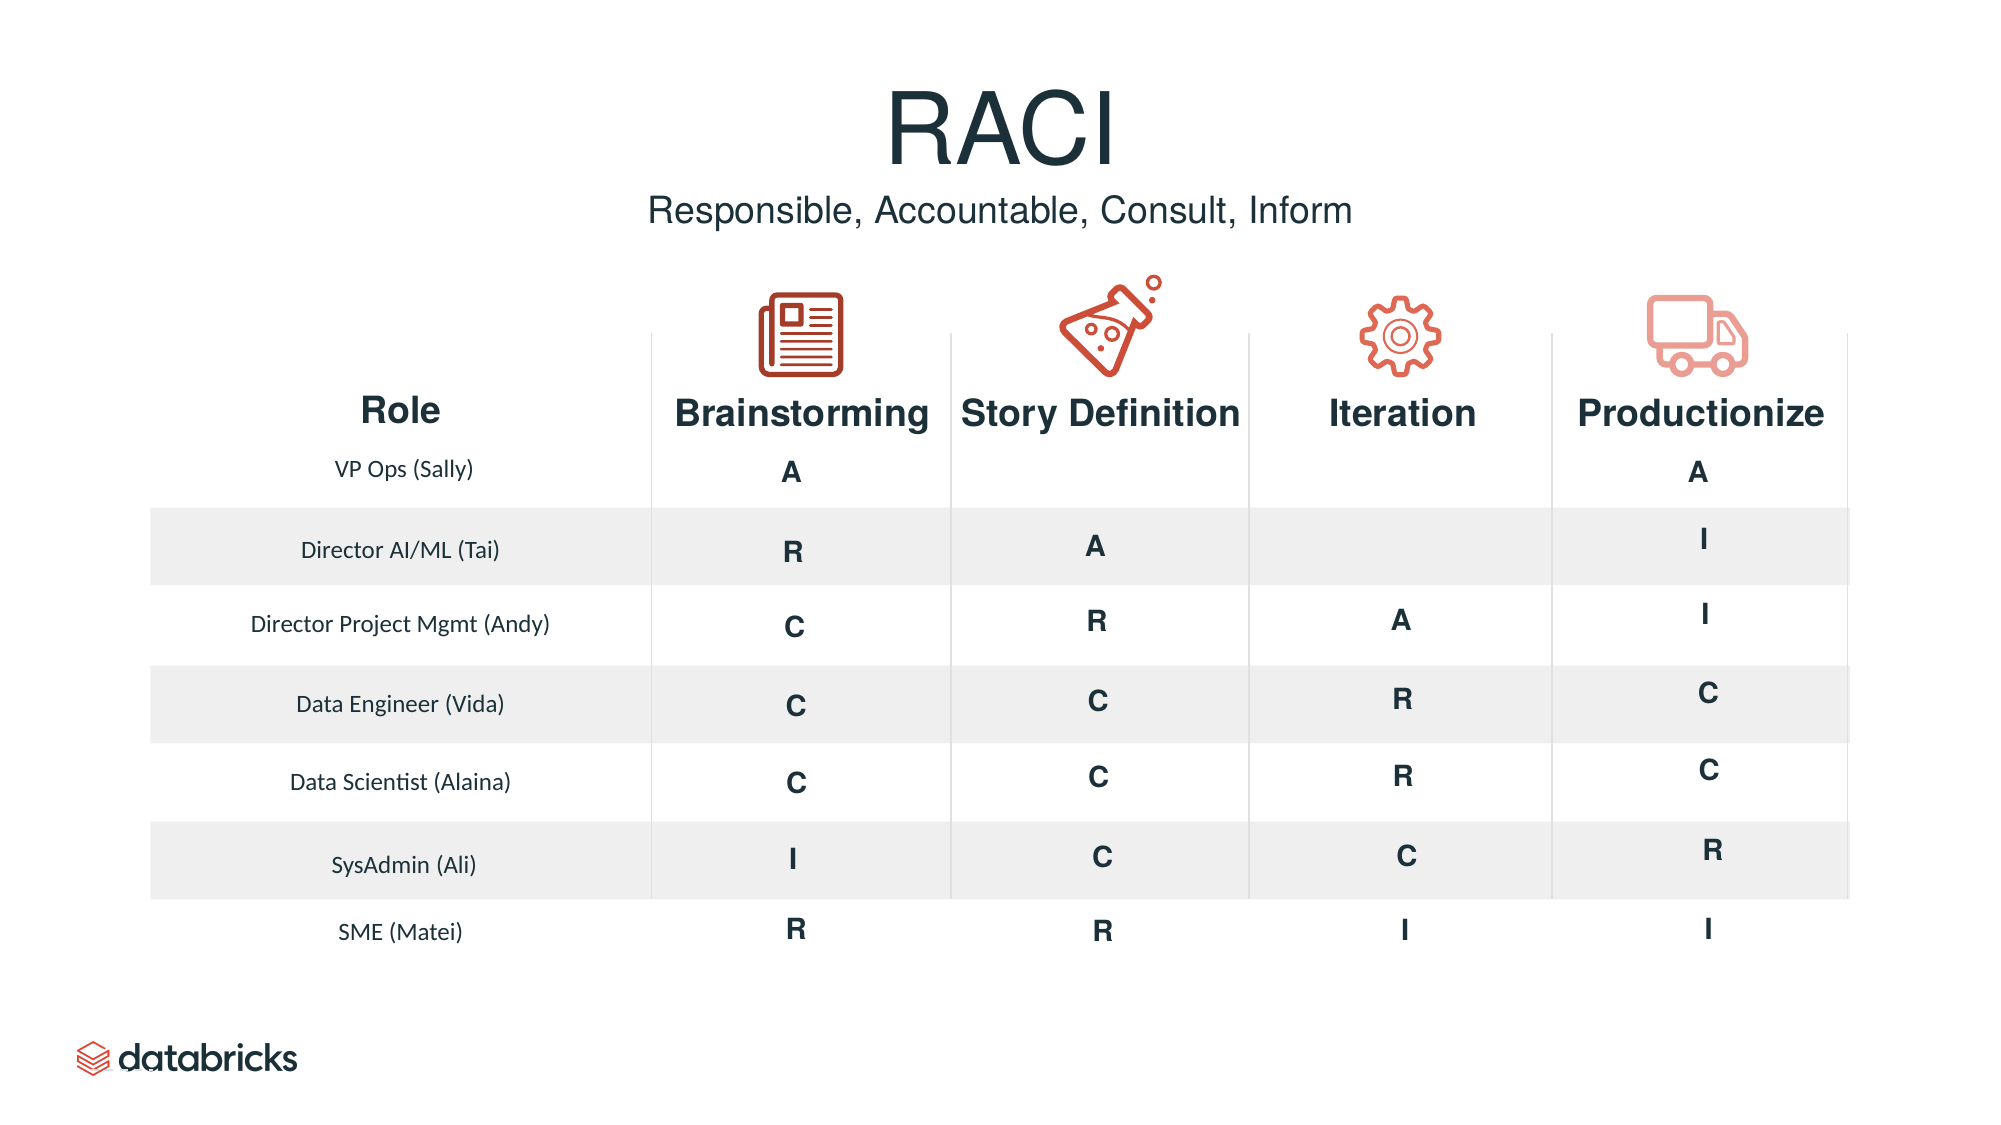

RACI
Responsible, Accountable, Consult, Inform

Role
Brainstorming
Story Definition
Iteration
Productionize
VP Ops (Sally)
A
A

I
I
C
C
R
A
R
C
C
C
R
C
C
C
Director AI/ML (Tai)
A
R
R
C
Director Project Mgmt (Andy)

Data Engineer (Vida)
Data Scientist (Alaina)

I
SysAdmin (Ali)
R
I
I
R

SME (Matei)